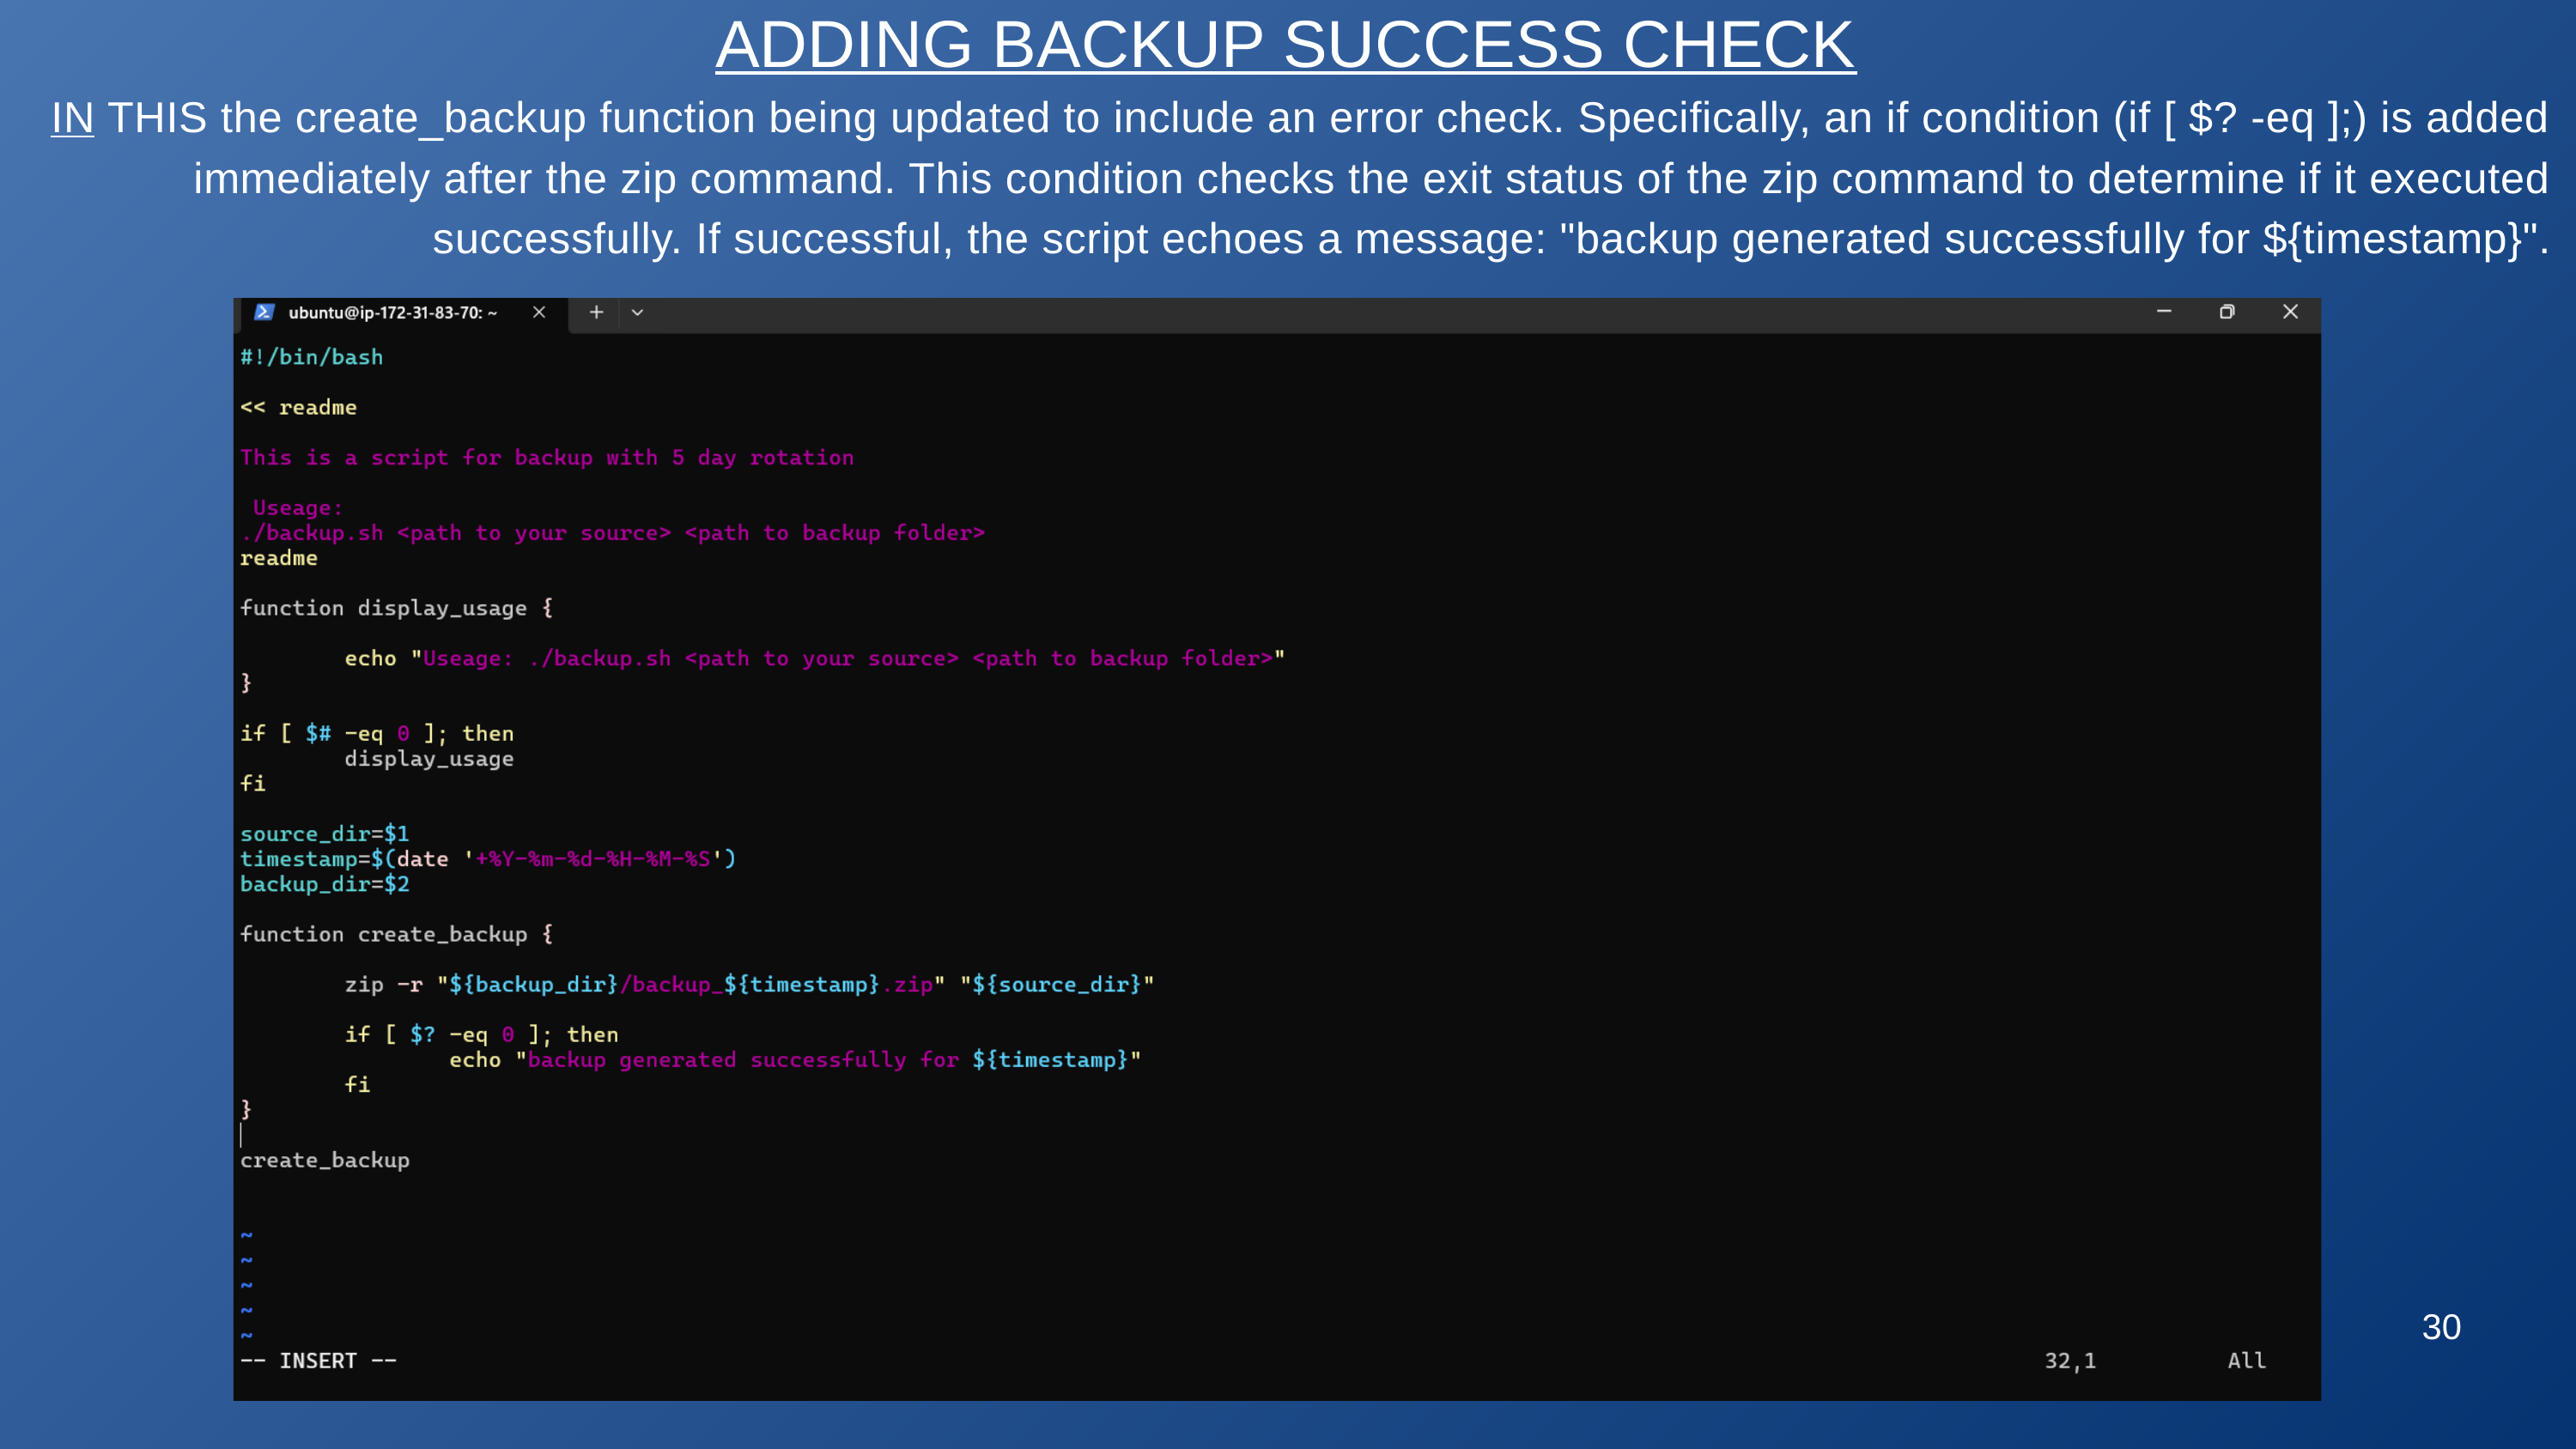

ADDING BACKUP SUCCESS CHECK
IN THIS the create_backup function being updated to include an error check. Specifically, an if condition (if [ $? -eq ];) is added immediately after the zip command. This condition checks the exit status of the zip command to determine if it executed successfully. If successful, the script echoes a message: "backup generated successfully for ${timestamp}".

30